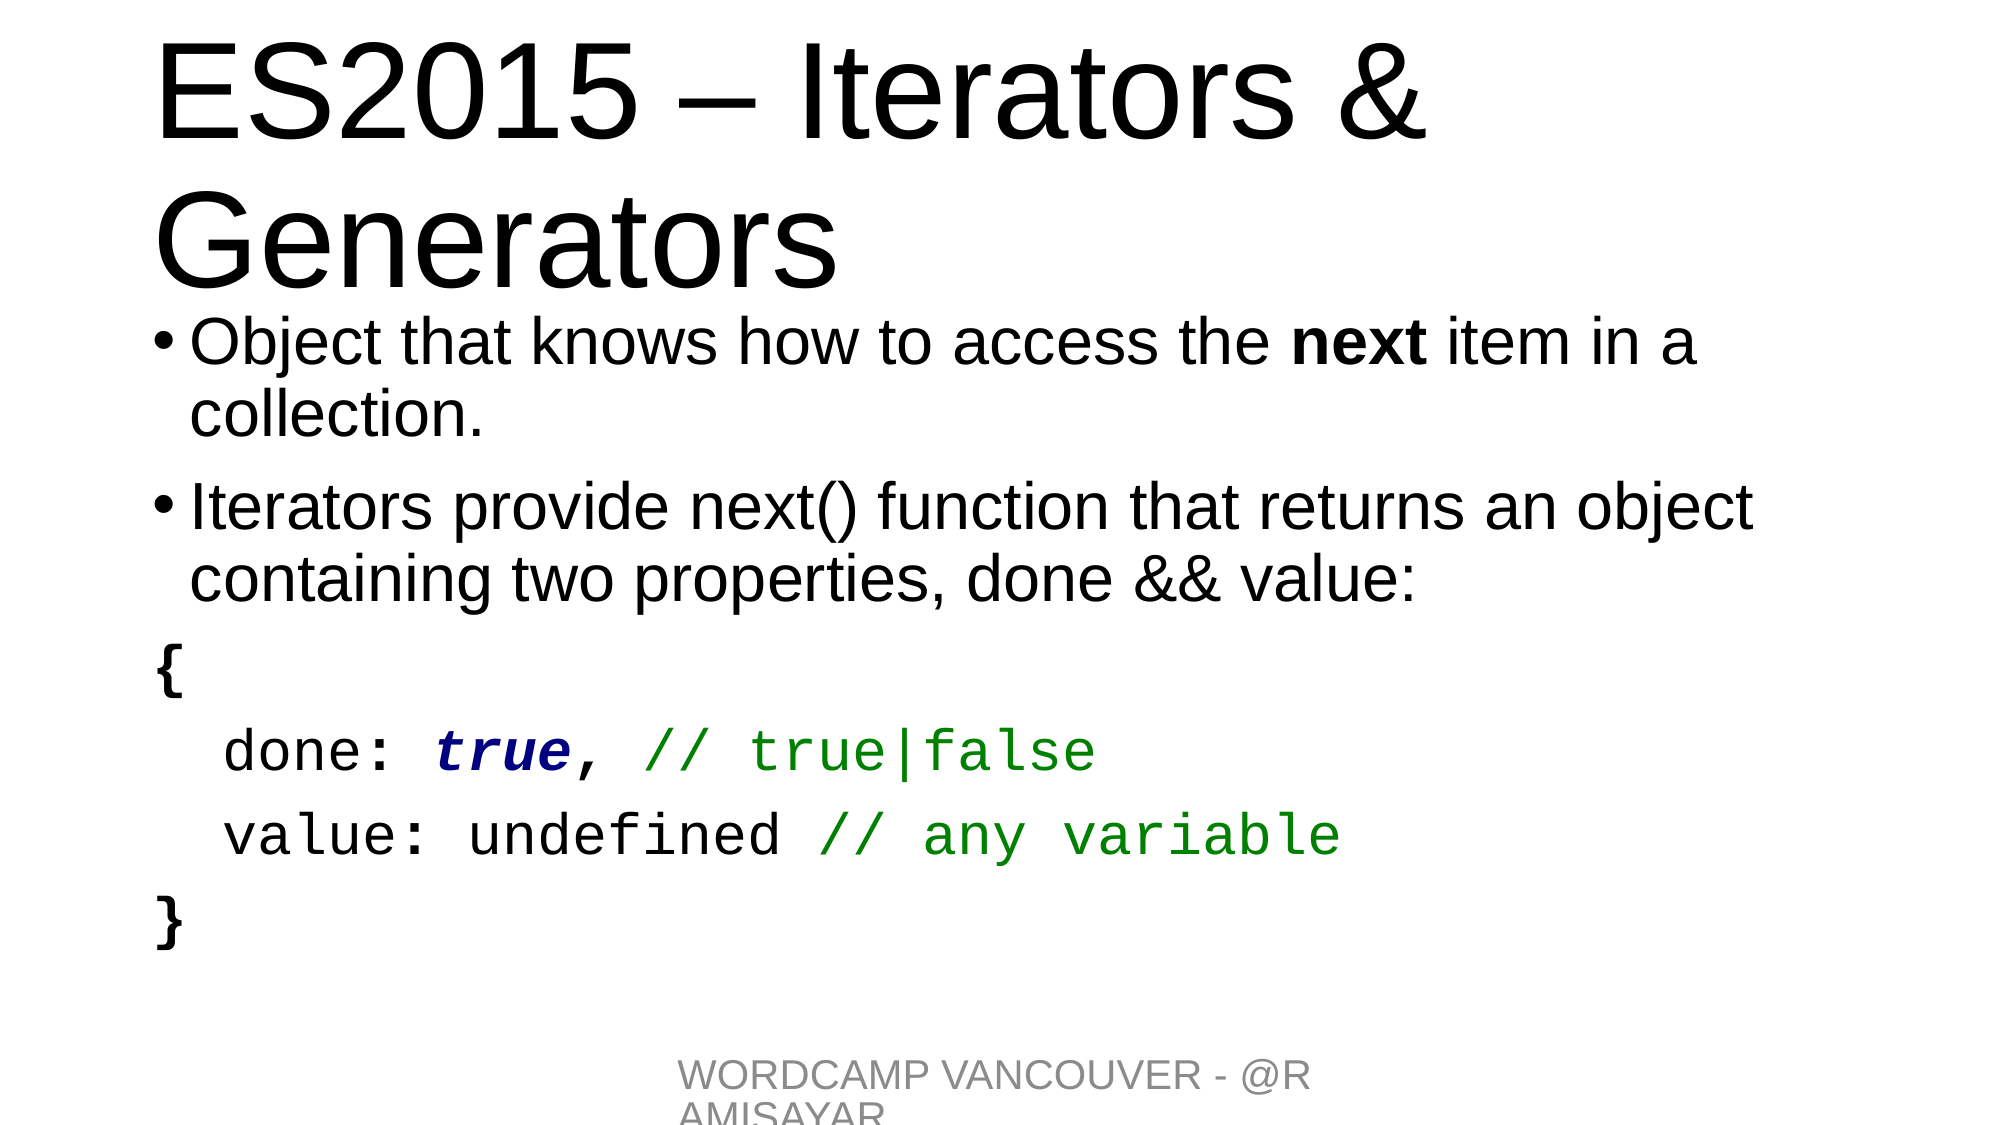

# ES2015 – Iterators & Generators
Object that knows how to access the next item in a collection.
Iterators provide next() function that returns an object containing two properties, done && value:
{
  done: true, // true|false
  value: undefined // any variable
}
WORDCAMP VANCOUVER - @RAMISAYAR